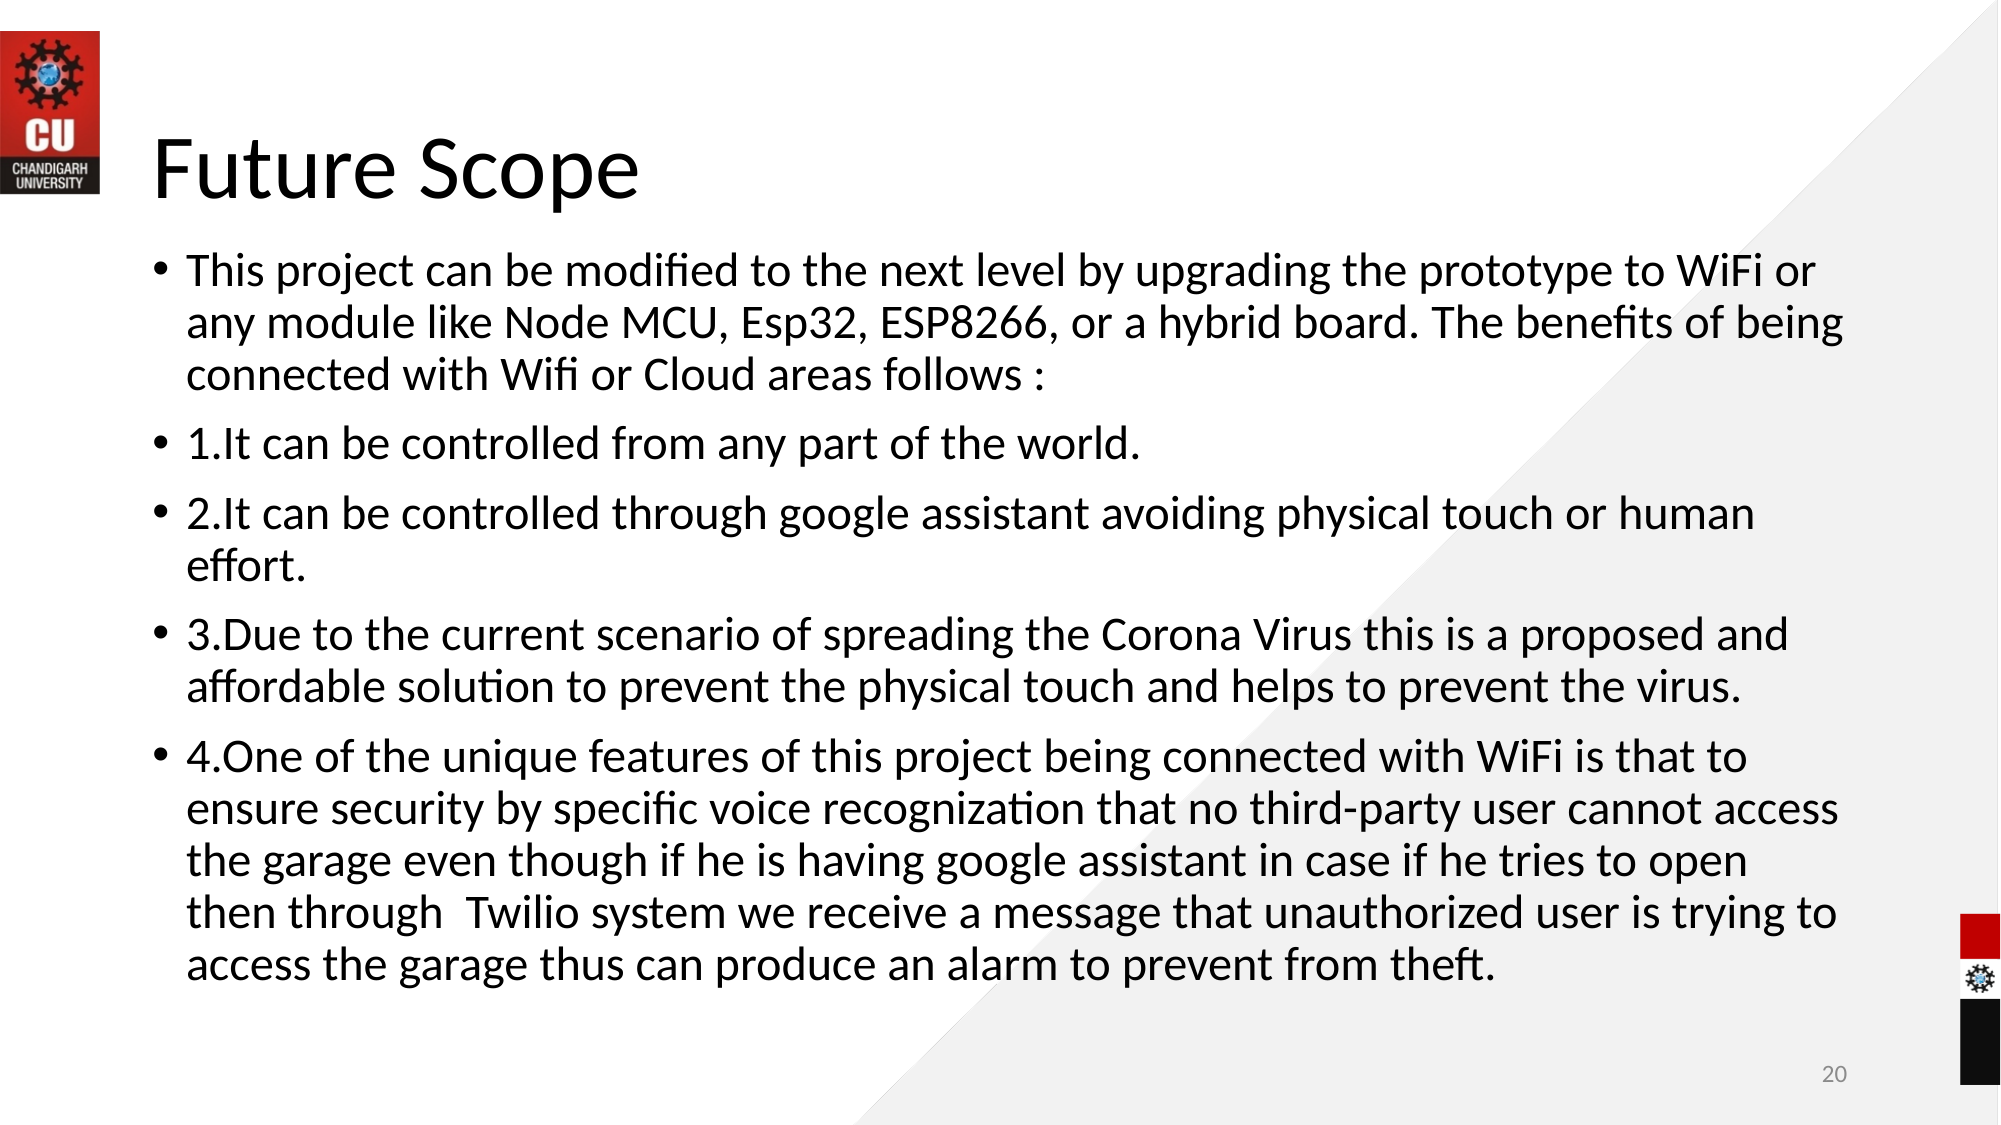

# Future Scope
This project can be modified to the next level by upgrading the prototype to WiFi or any module like Node MCU, Esp32, ESP8266, or a hybrid board. The benefits of being connected with Wifi or Cloud areas follows :
1.It can be controlled from any part of the world.
2.It can be controlled through google assistant avoiding physical touch or human effort.
3.Due to the current scenario of spreading the Corona Virus this is a proposed and affordable solution to prevent the physical touch and helps to prevent the virus.
4.One of the unique features of this project being connected with WiFi is that to ensure security by specific voice recognization that no third-party user cannot access the garage even though if he is having google assistant in case if he tries to open then through  Twilio system we receive a message that unauthorized user is trying to access the garage thus can produce an alarm to prevent from theft.
20